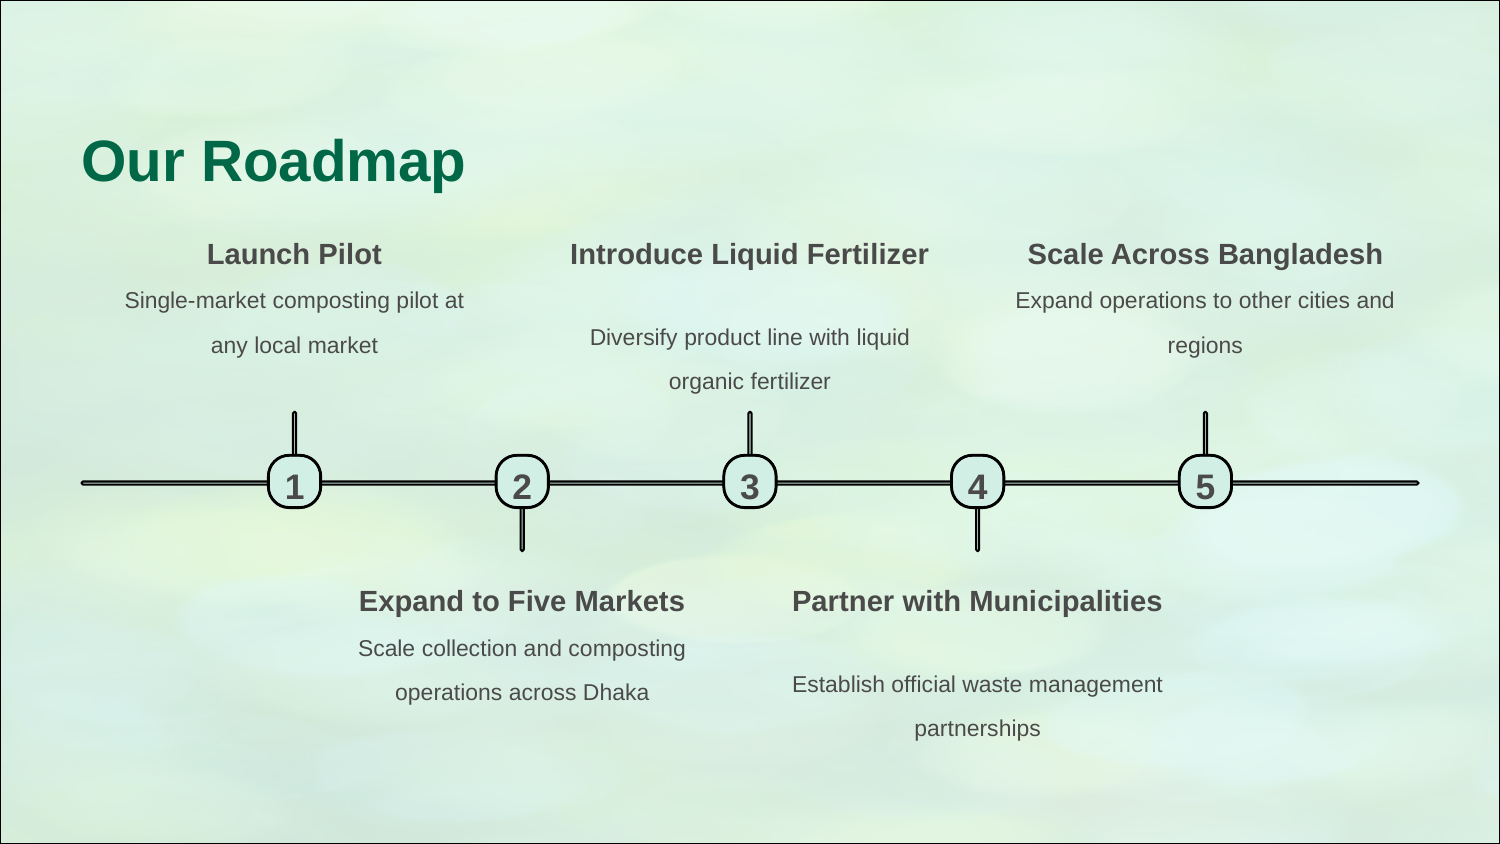

Our Roadmap
Launch Pilot
Introduce Liquid Fertilizer
Scale Across Bangladesh
Single-market composting pilot at any local market
Expand operations to other cities and regions
Diversify product line with liquid organic fertilizer

1
2
3
4
5

Expand to Five Markets
Partner with Municipalities
Scale collection and composting operations across Dhaka
Establish official waste management partnerships